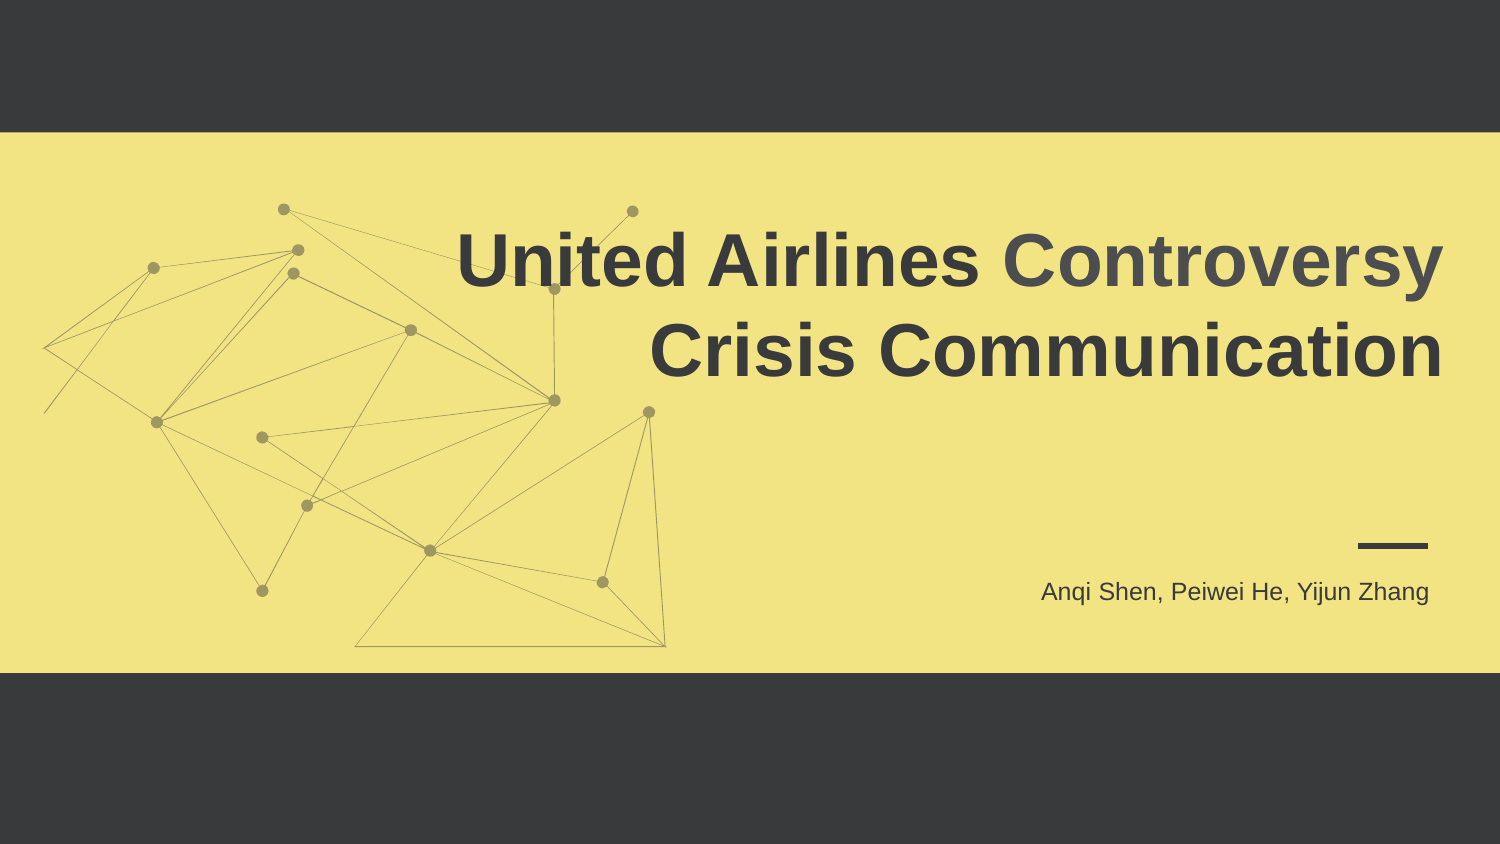

United Airlines Controversy
Crisis Communication
Anqi Shen, Peiwei He, Yijun Zhang